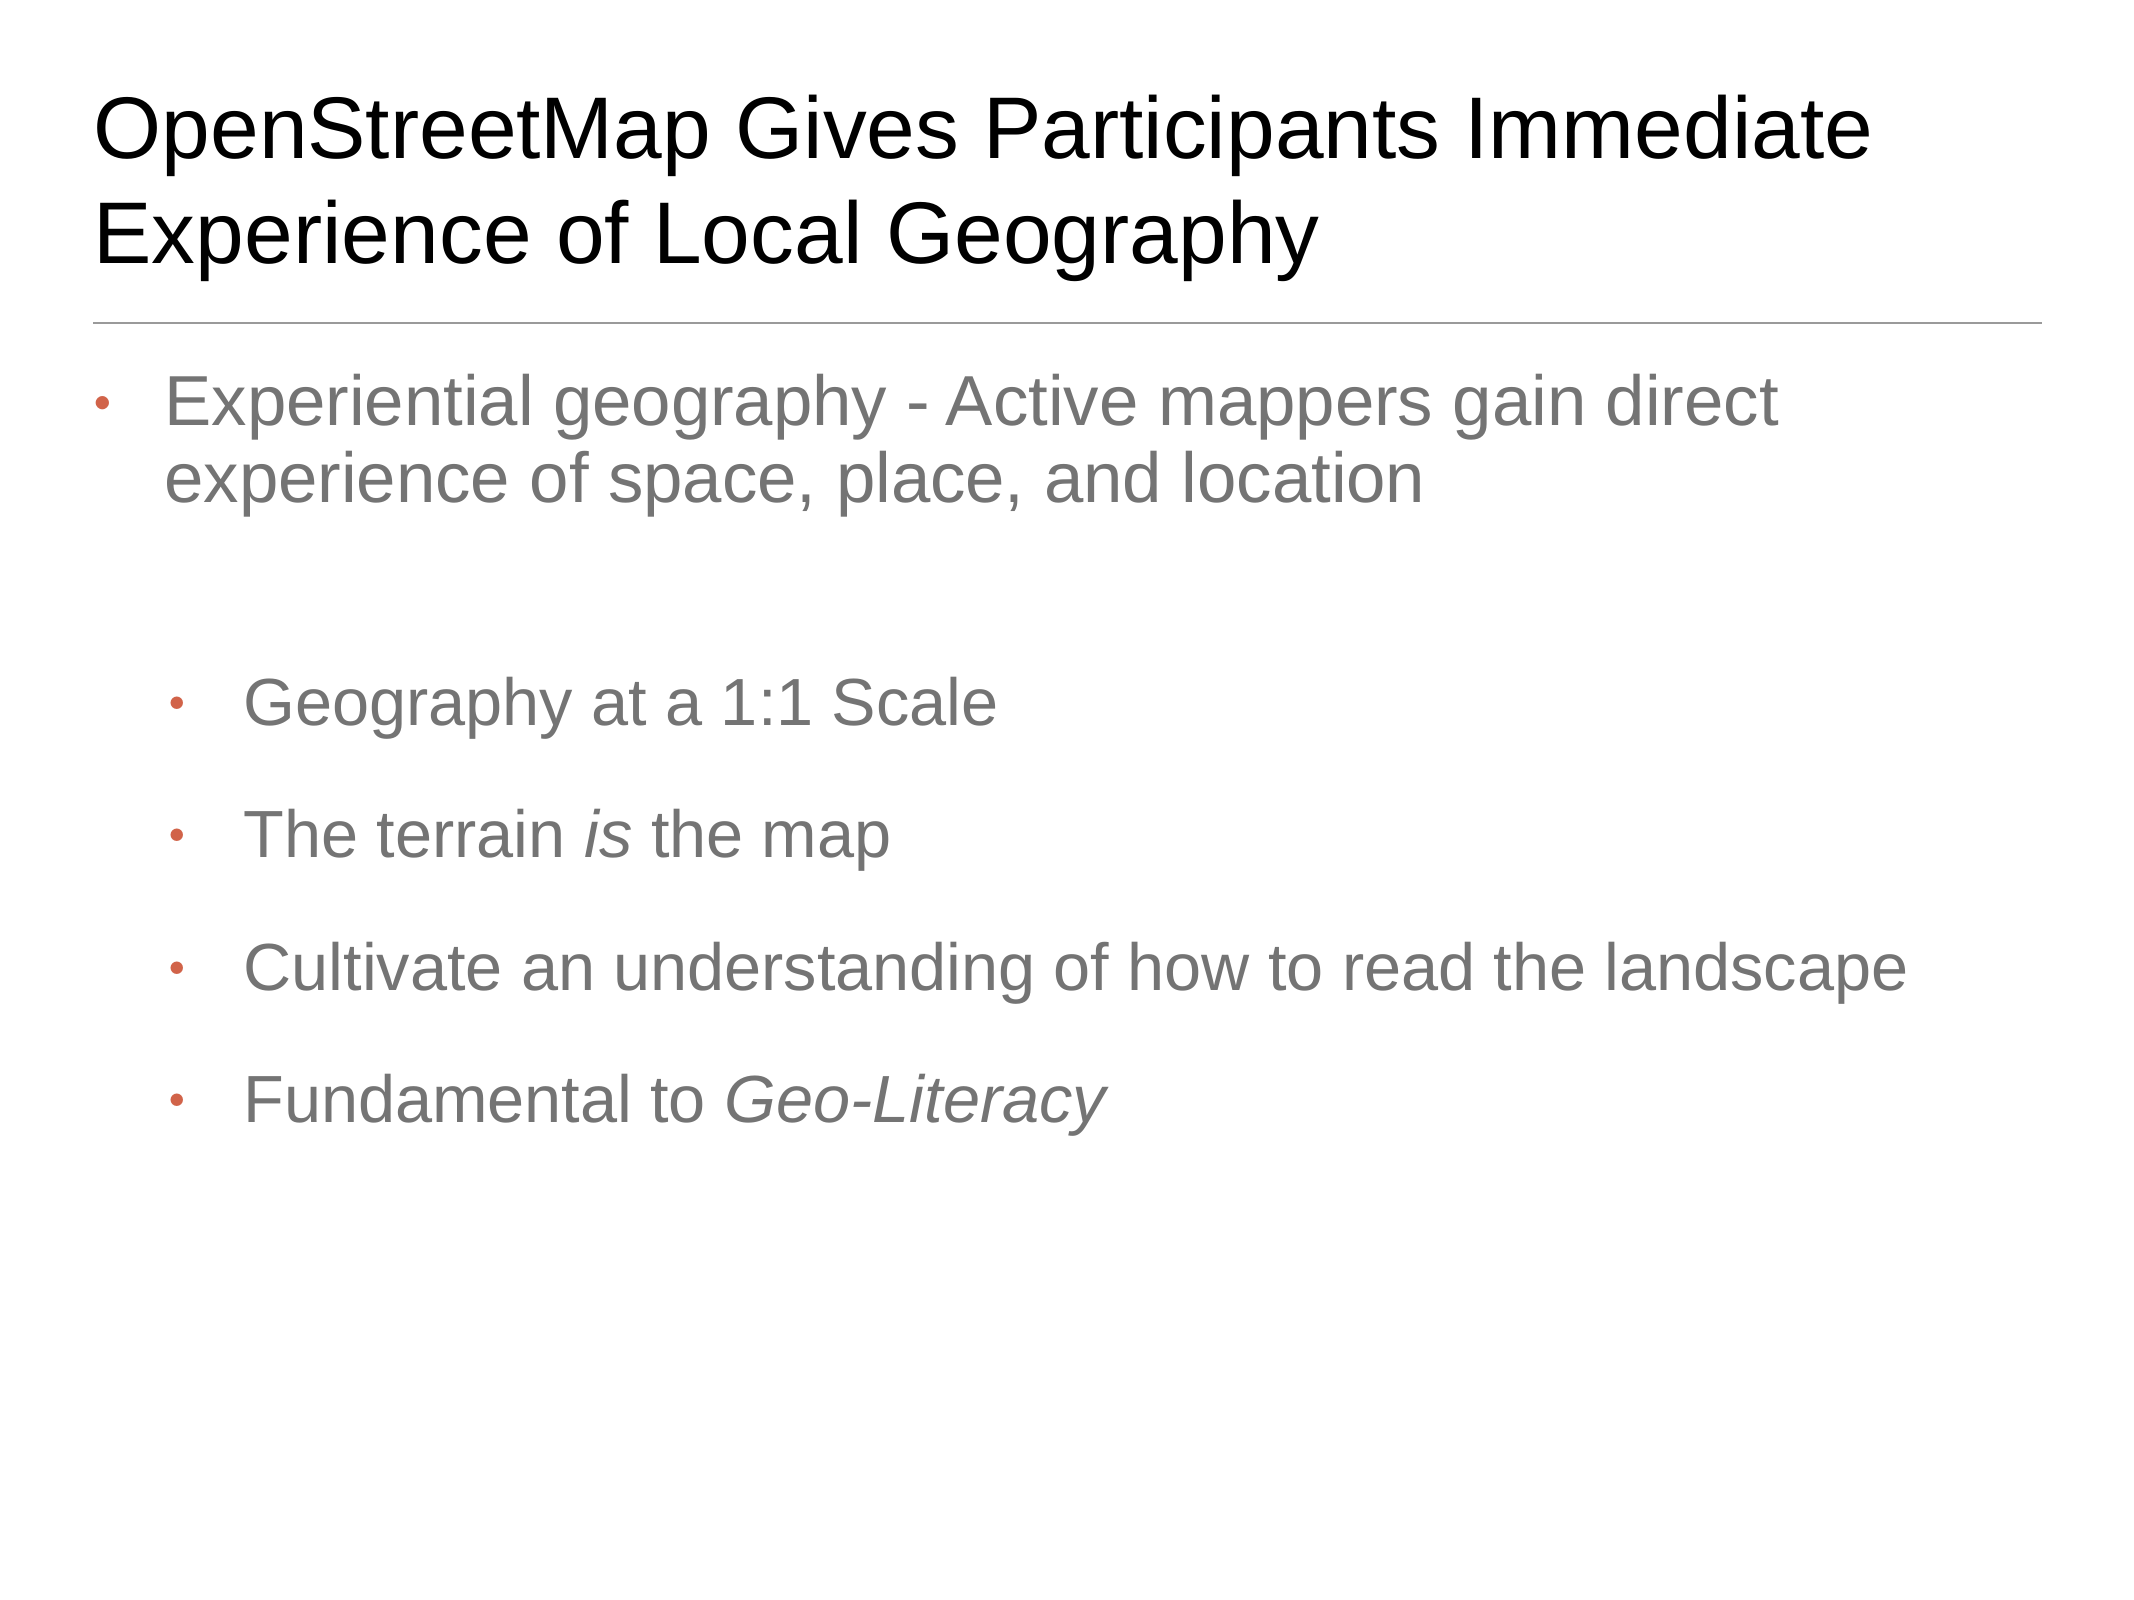

# OpenStreetMap Gives Participants Immediate Experience of Local Geography
Experiential geography - Active mappers gain direct experience of space, place, and location

Geography at a 1:1 Scale
The terrain is the map
Cultivate an understanding of how to read the landscape
Fundamental to Geo-Literacy
33